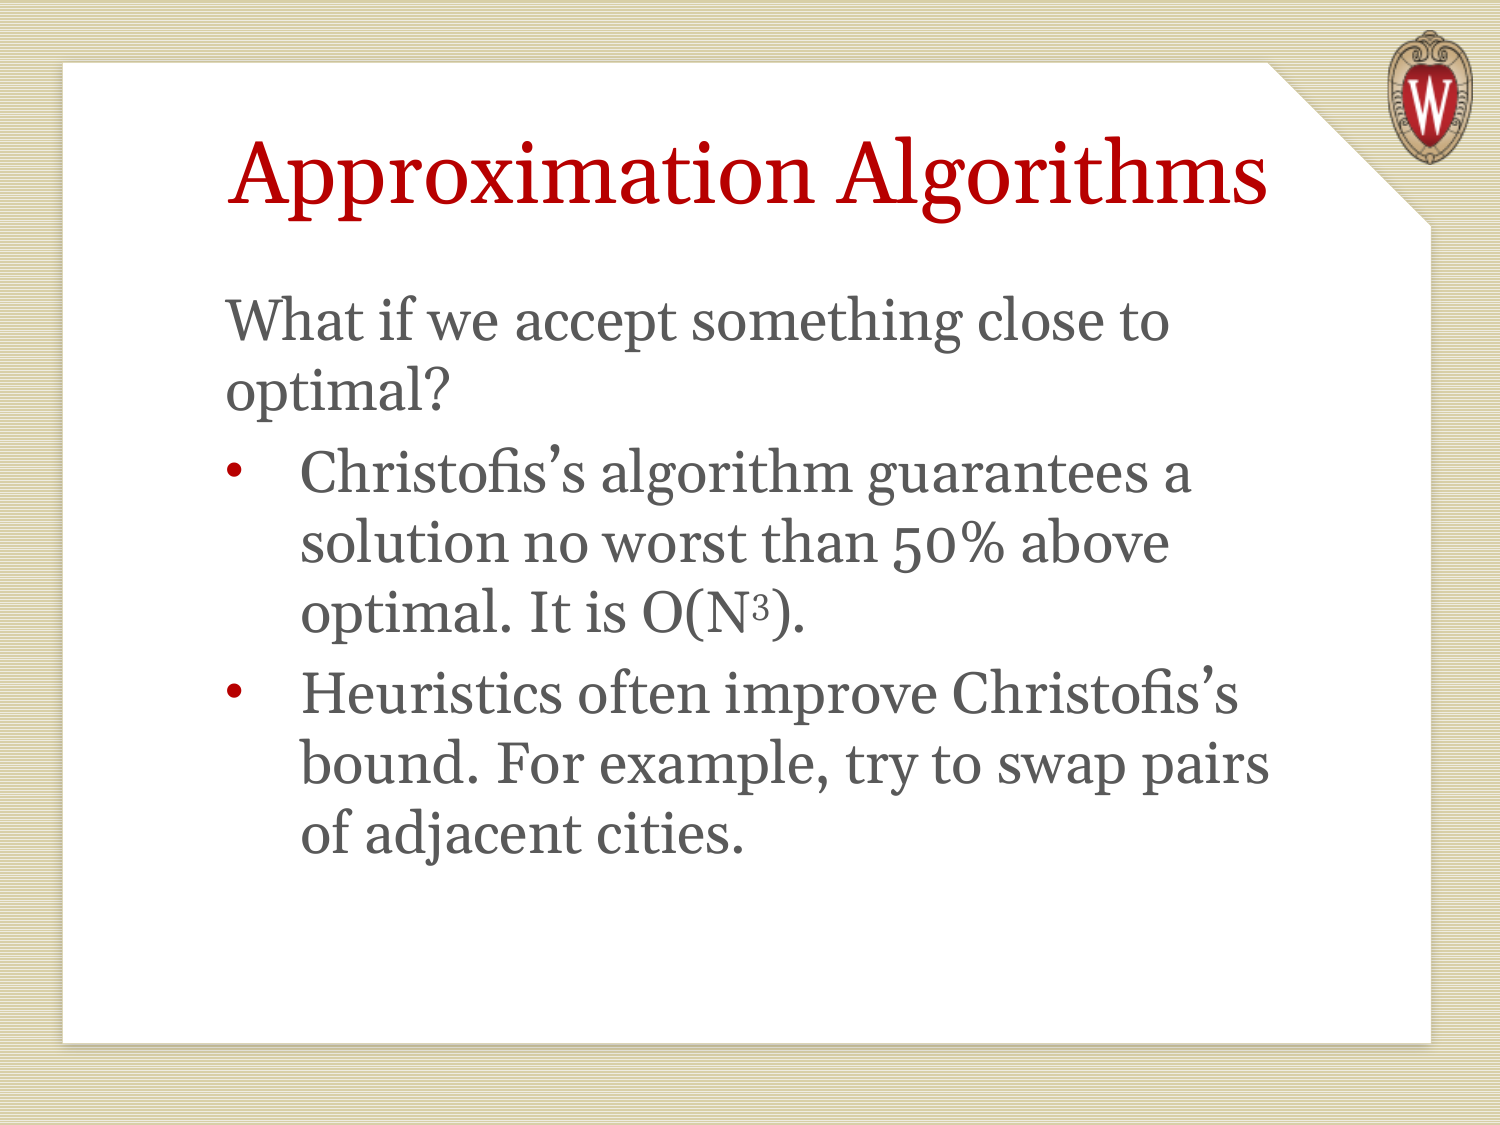

# Approximation Algorithms
What if we accept something close to optimal?
Christofis’s algorithm guarantees a solution no worst than 50% above optimal. It is O(N3).
Heuristics often improve Christofis’s bound. For example, try to swap pairs of adjacent cities.